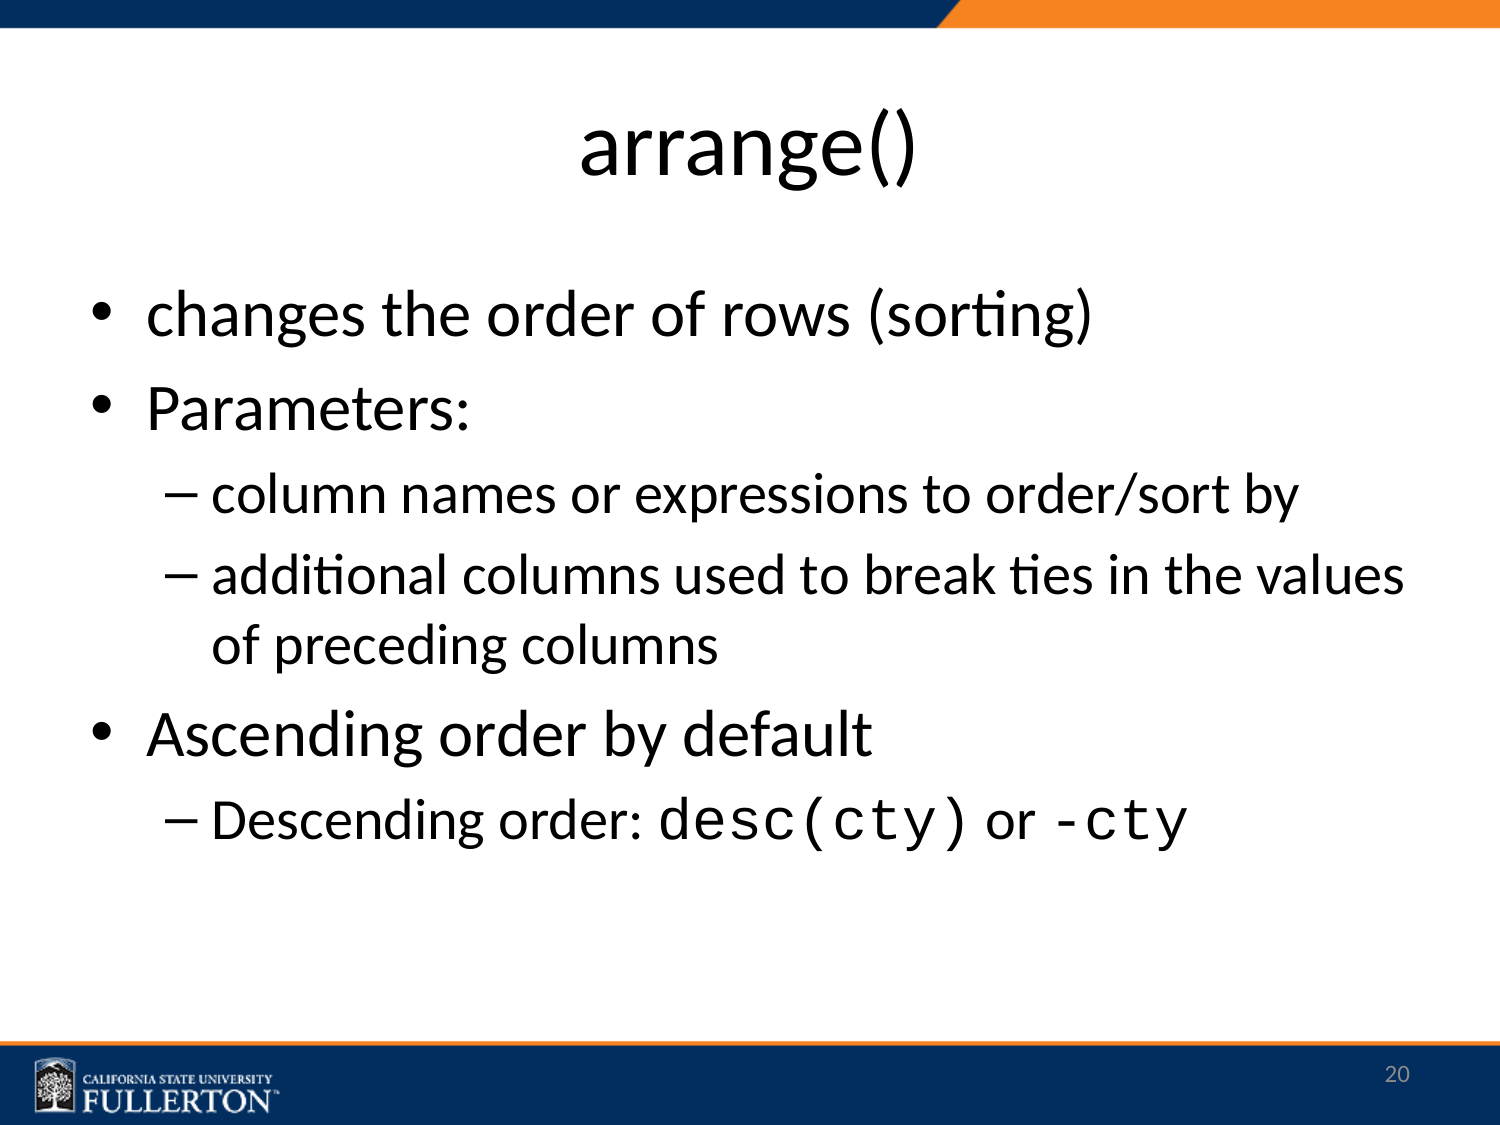

# arrange()
changes the order of rows (sorting)
Parameters:
column names or expressions to order/sort by
additional columns used to break ties in the values of preceding columns
Ascending order by default
Descending order: desc(cty) or -cty
20